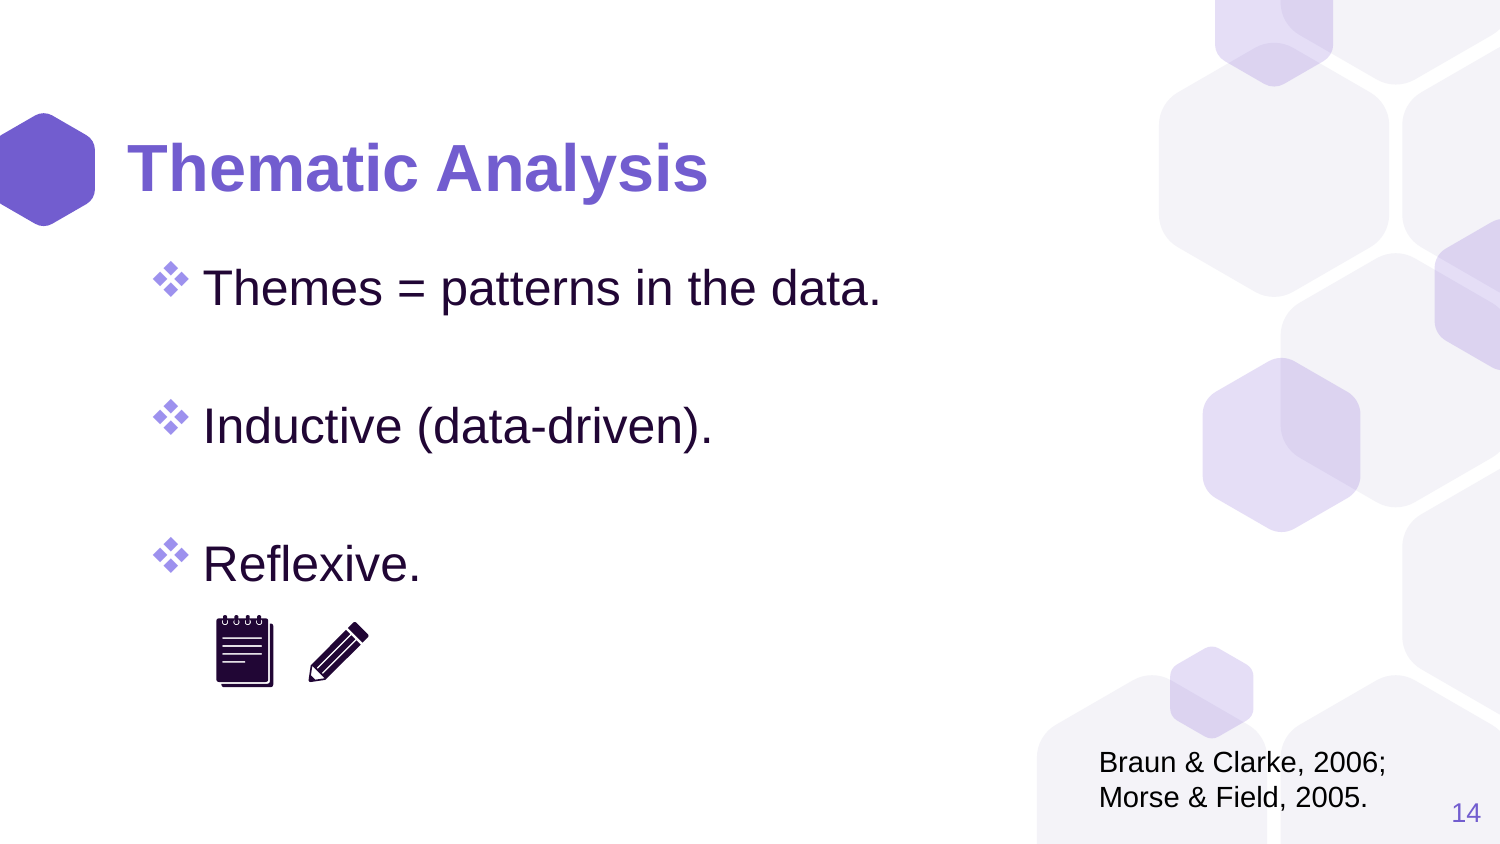

# Thematic Analysis
Themes = patterns in the data.

Inductive (data-driven).

Reflexive.

Braun & Clarke, 2006; Morse & Field, 2005.
14